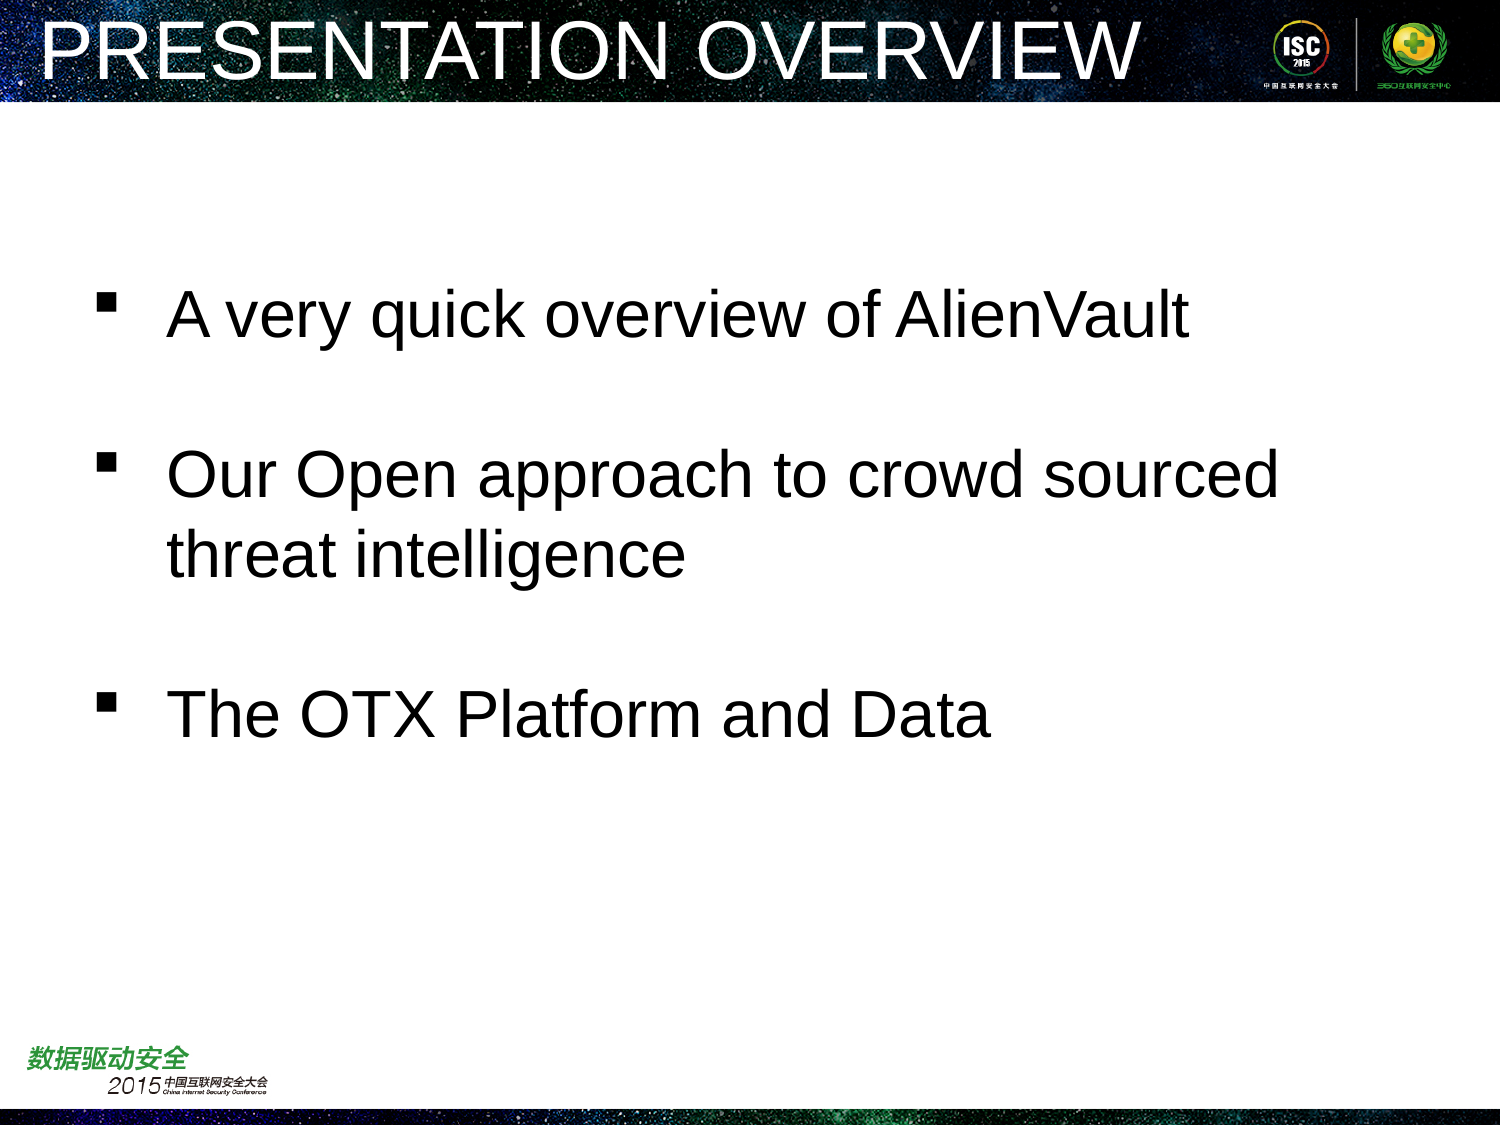

PRESENTATION OVERVIEW
A very quick overview of AlienVault

Our Open approach to crowd sourced threat intelligence

The OTX Platform and Data